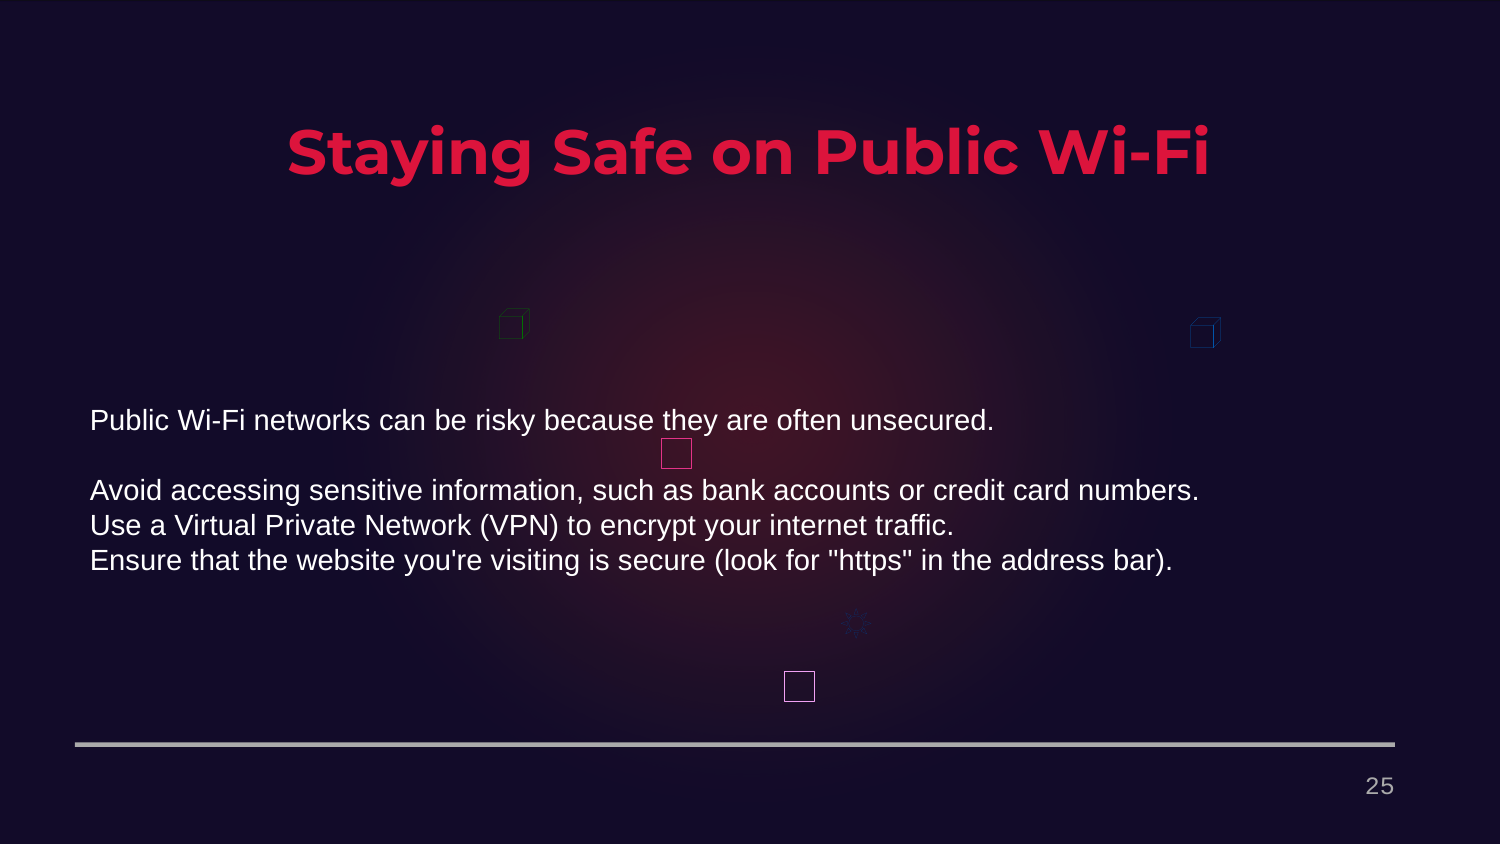

Staying Safe on Public Wi-Fi
Public Wi-Fi networks can be risky because they are often unsecured.

Avoid accessing sensitive information, such as bank accounts or credit card numbers.
Use a Virtual Private Network (VPN) to encrypt your internet traffic.
Ensure that the website you're visiting is secure (look for "https" in the address bar).

25